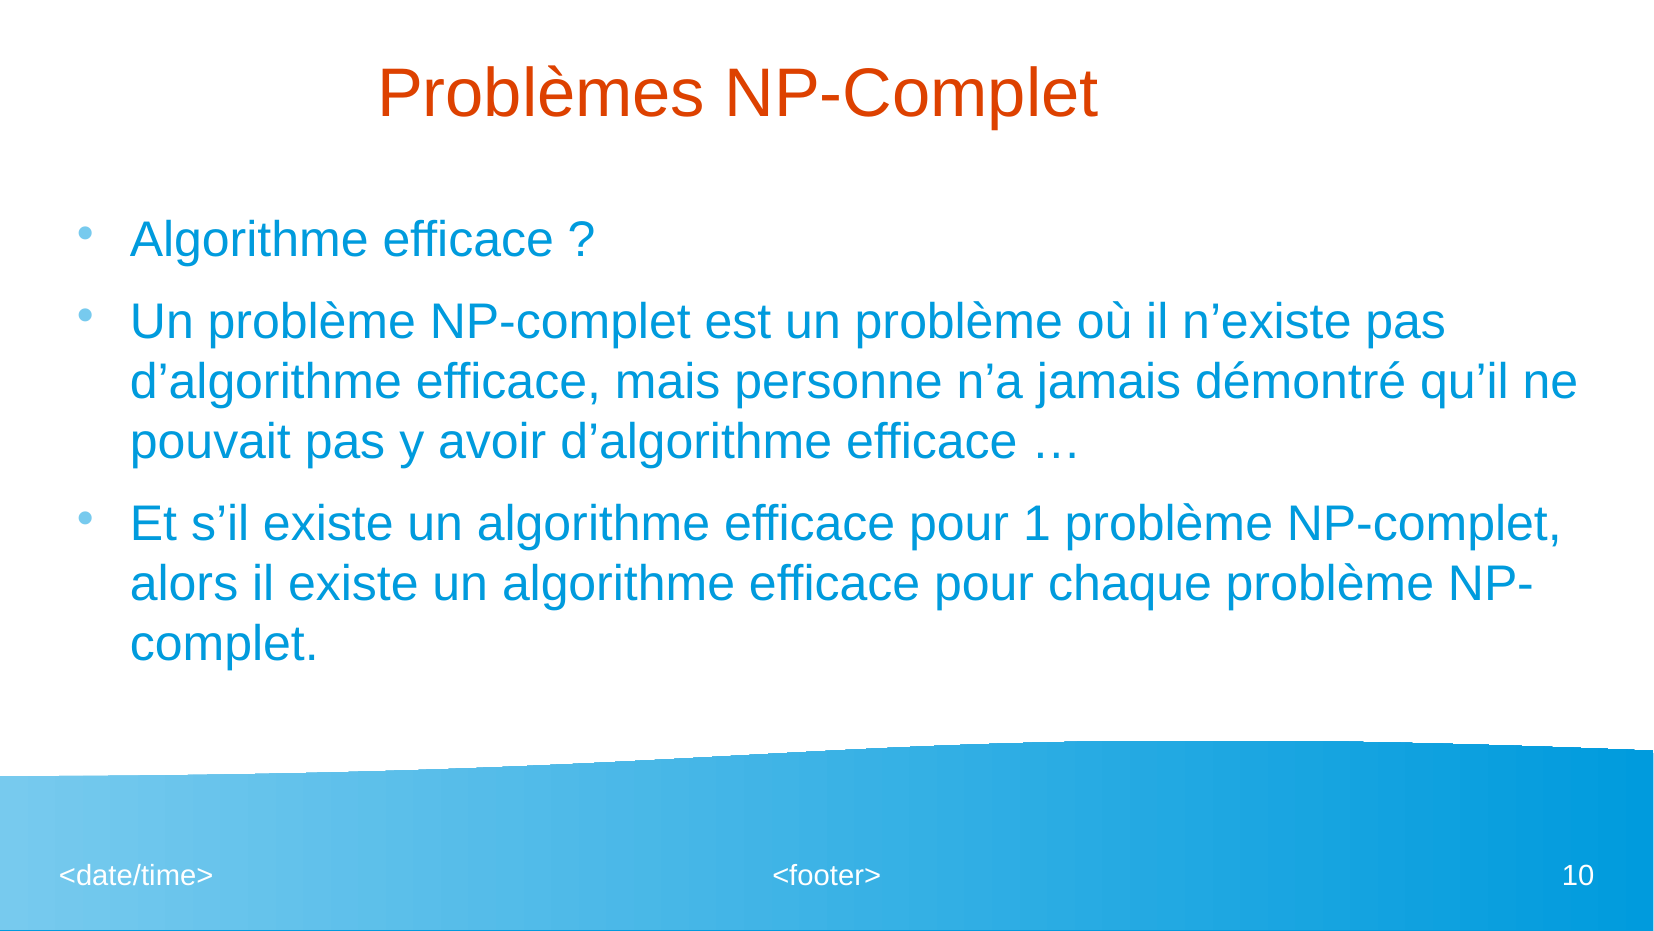

# Problèmes NP-Complet
Algorithme efficace ?
Un problème NP-complet est un problème où il n’existe pas d’algorithme efficace, mais personne n’a jamais démontré qu’il ne pouvait pas y avoir d’algorithme efficace …
Et s’il existe un algorithme efficace pour 1 problème NP-complet, alors il existe un algorithme efficace pour chaque problème NP-complet.